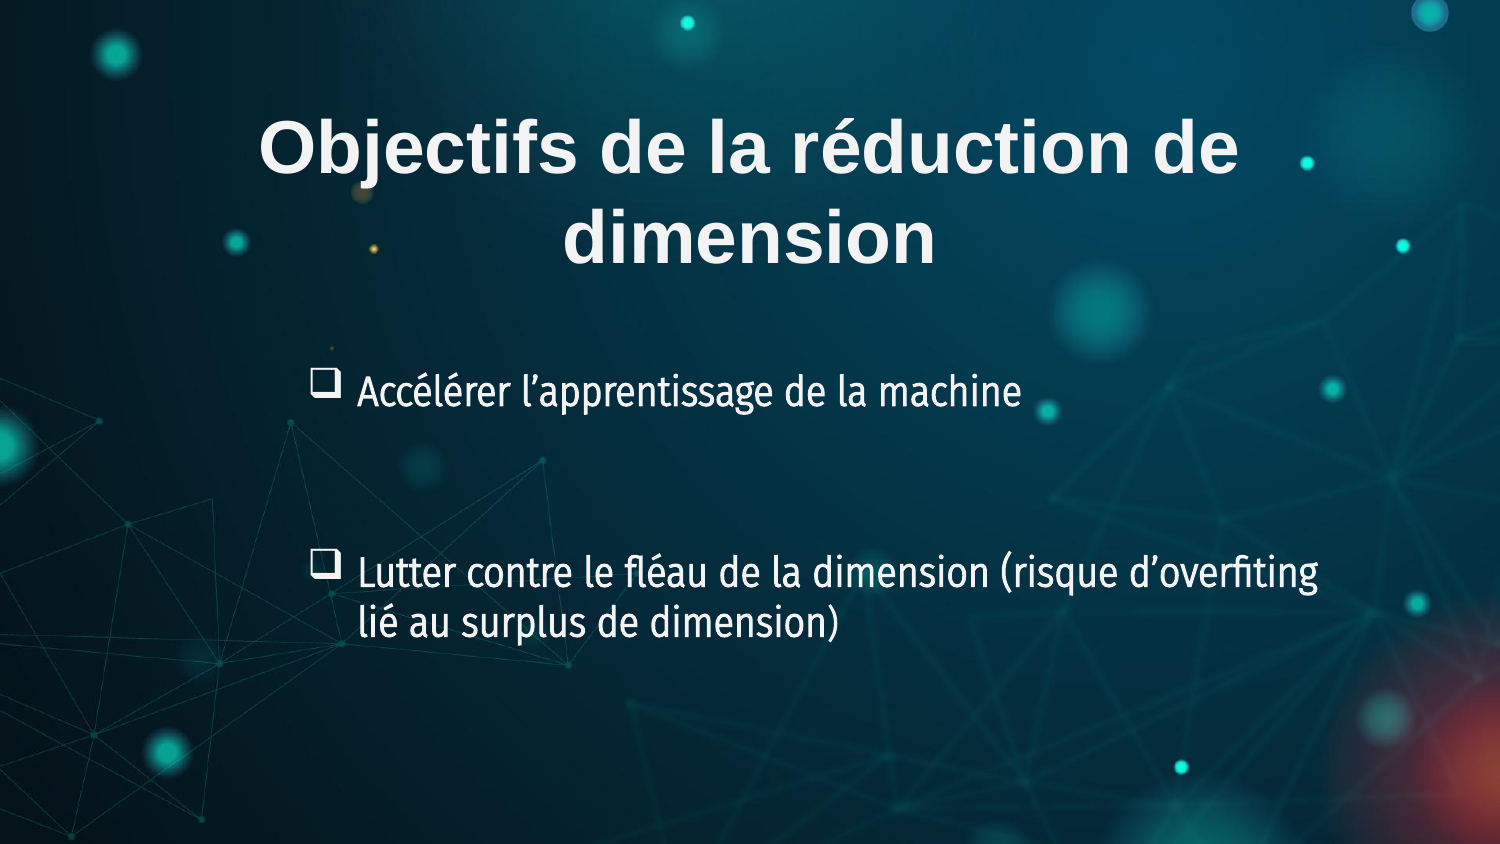

Objectifs de la réduction de dimension
Accélérer l’apprentissage de la machine
Lutter contre le fléau de la dimension (risque d’overfiting lié au surplus de dimension)